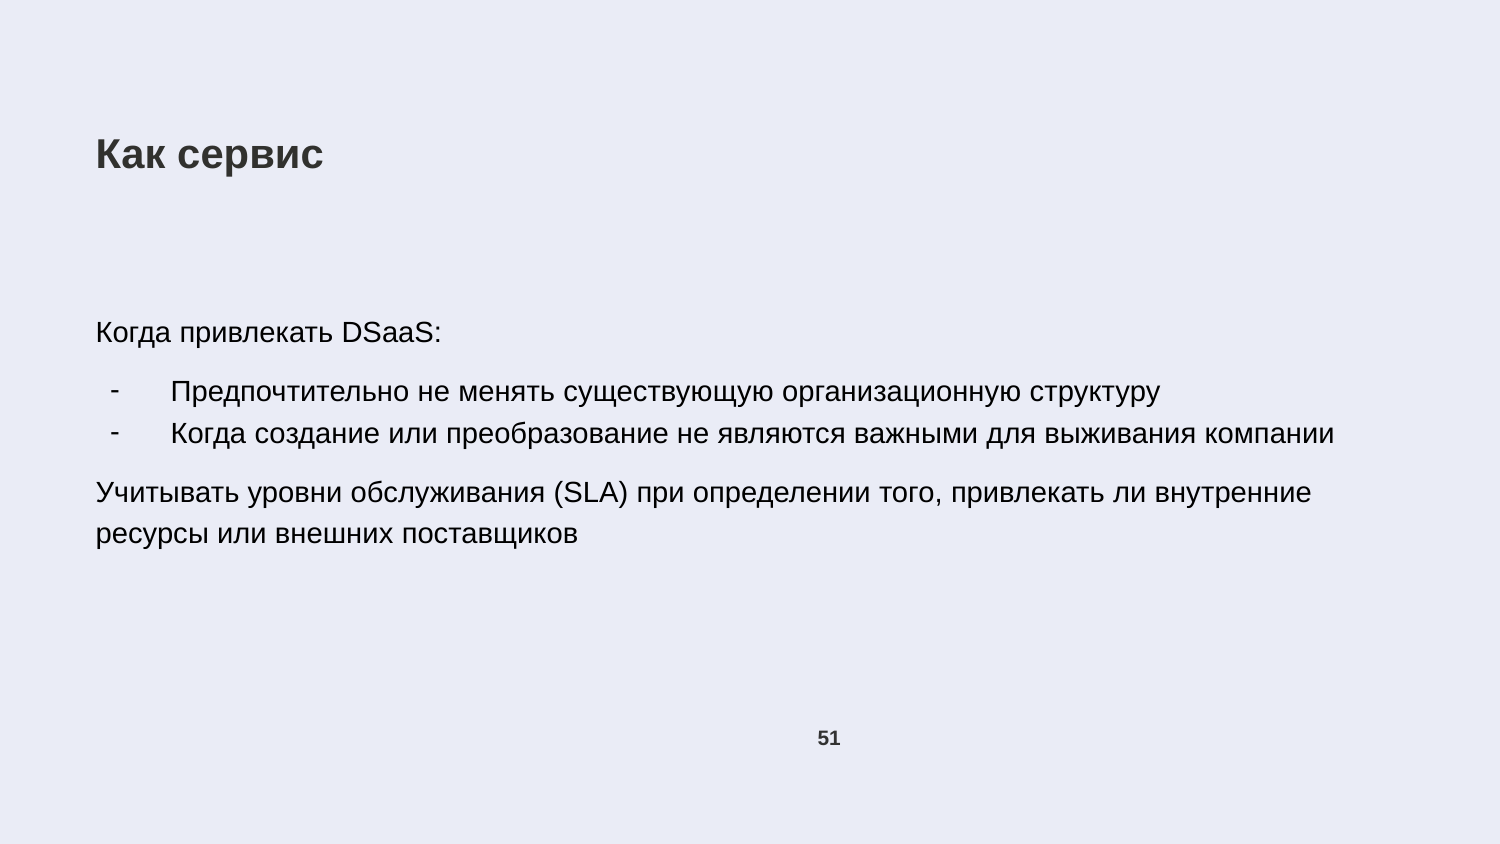

# Как сервис
Когда привлекать DSaaS:
Предпочтительно не менять существующую организационную структуру
Когда создание или преобразование не являются важными для выживания компании
Учитывать уровни обслуживания (SLA) при определении того, привлекать ли внутренние ресурсы или внешних поставщиков

51